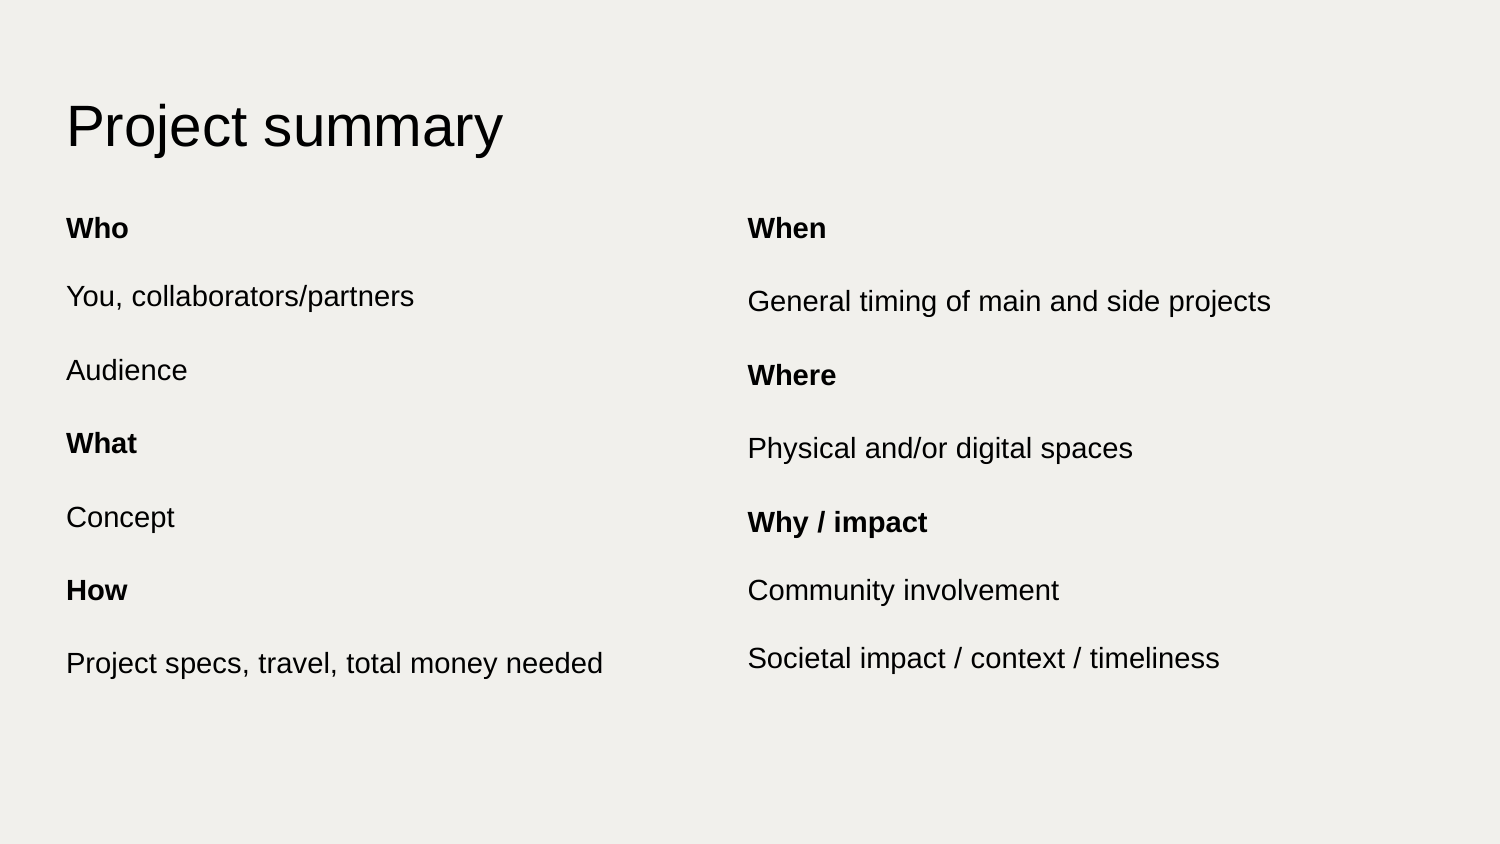

# Project summary
Who
You, collaborators/partners
Audience
What
Concept
How
Project specs, travel, total money needed

When
General timing of main and side projects
Where
Physical and/or digital spaces
Why / impact
Community involvement
Societal impact / context / timeliness